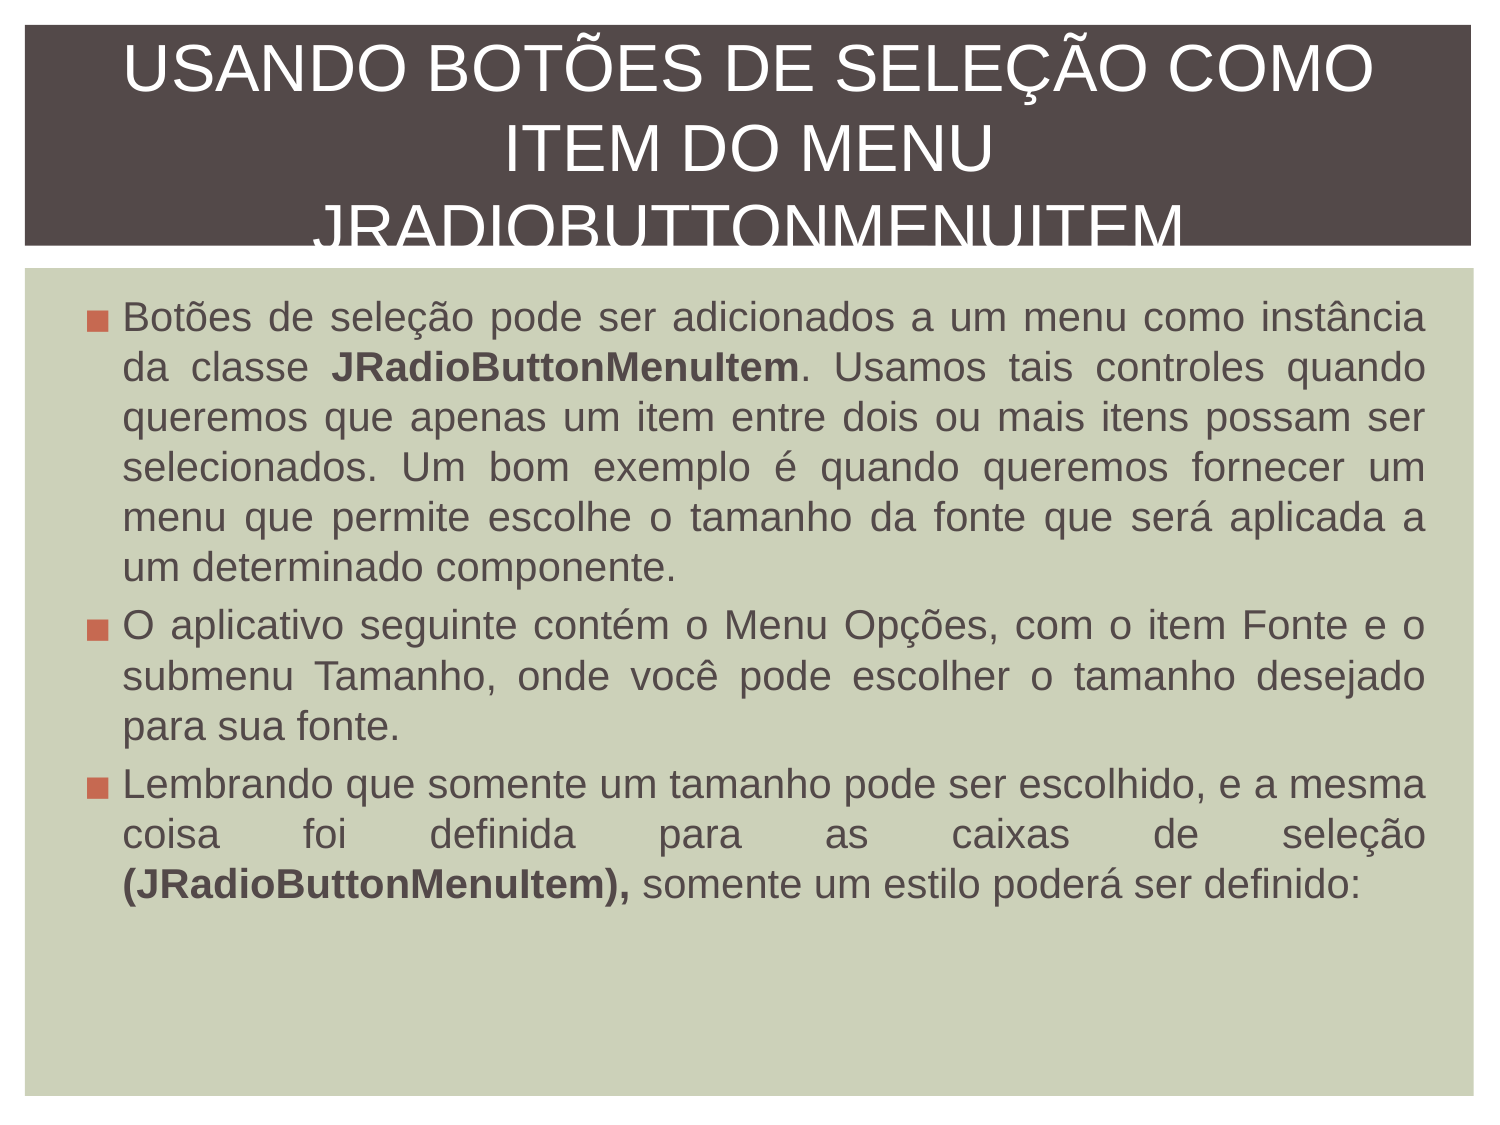

# USANDO BOTÕES DE SELEÇÃO COMO ITEM DO MENU JRADIOBUTTONMENUITEM
Botões de seleção pode ser adicionados a um menu como instância da classe JRadioButtonMenuItem. Usamos tais controles quando queremos que apenas um item entre dois ou mais itens possam ser selecionados. Um bom exemplo é quando queremos fornecer um menu que permite escolhe o tamanho da fonte que será aplicada a um determinado componente.
O aplicativo seguinte contém o Menu Opções, com o item Fonte e o submenu Tamanho, onde você pode escolher o tamanho desejado para sua fonte.
Lembrando que somente um tamanho pode ser escolhido, e a mesma coisa foi definida para as caixas de seleção (JRadioButtonMenuItem), somente um estilo poderá ser definido: